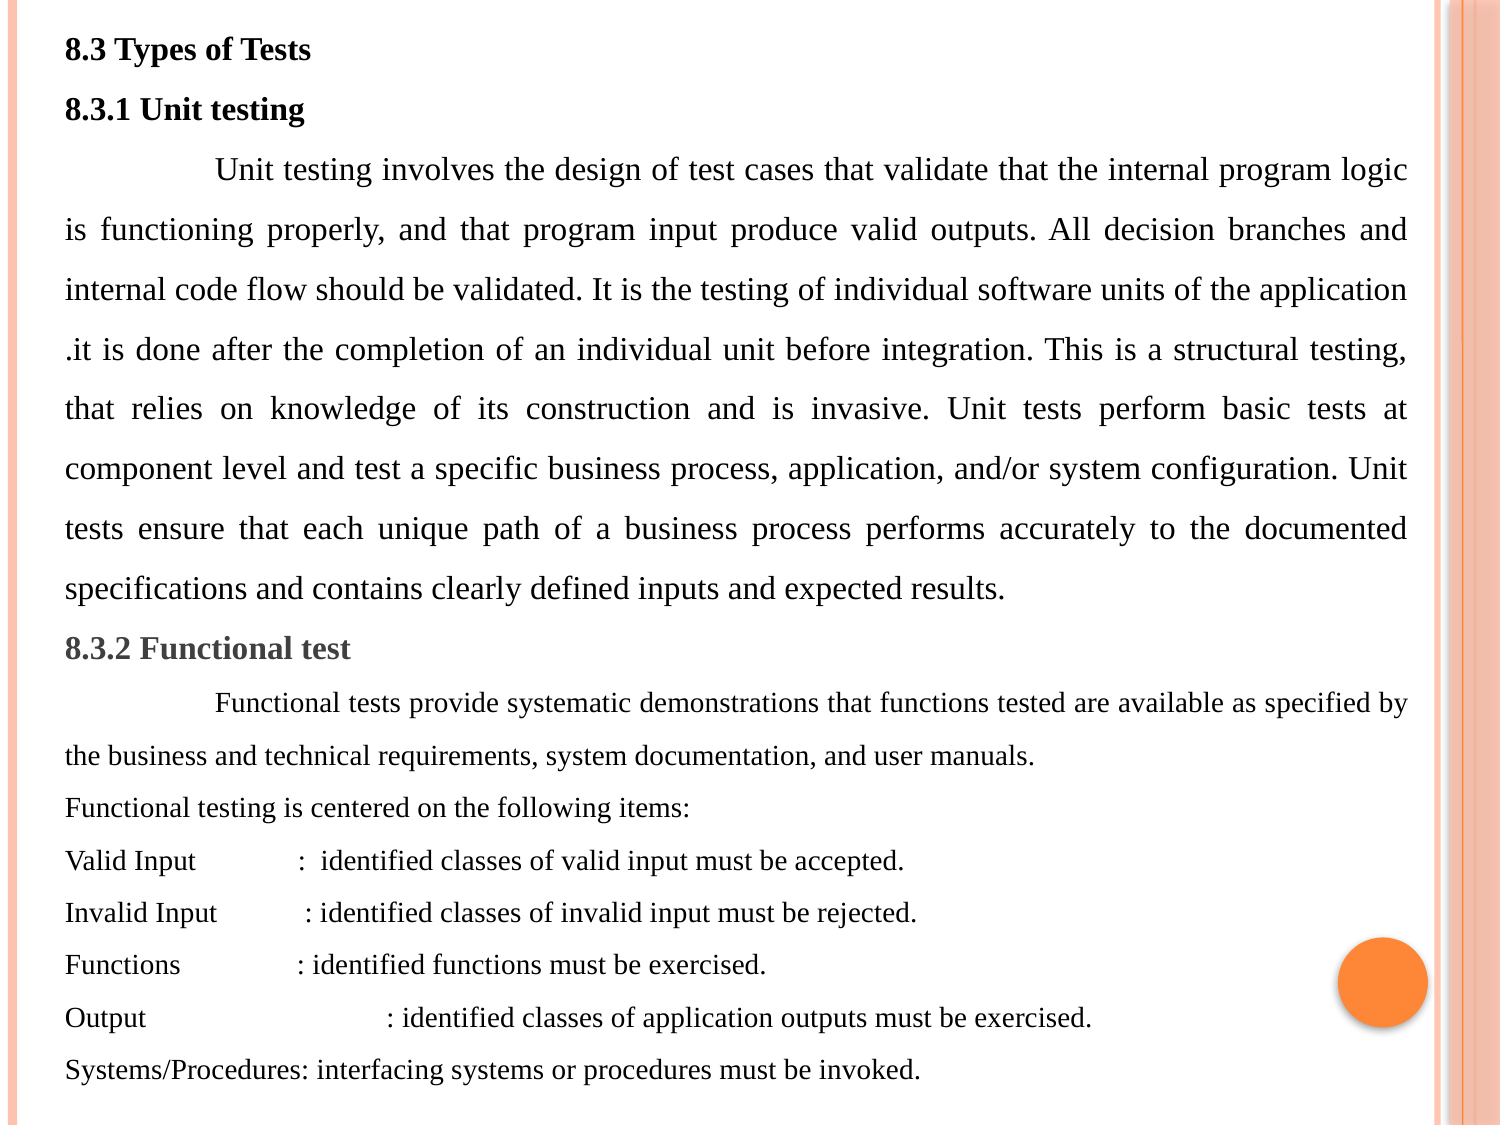

8.3 Types of Tests
8.3.1 Unit testing
	Unit testing involves the design of test cases that validate that the internal program logic is functioning properly, and that program input produce valid outputs. All decision branches and internal code flow should be validated. It is the testing of individual software units of the application .it is done after the completion of an individual unit before integration. This is a structural testing, that relies on knowledge of its construction and is invasive. Unit tests perform basic tests at component level and test a specific business process, application, and/or system configuration. Unit tests ensure that each unique path of a business process performs accurately to the documented specifications and contains clearly defined inputs and expected results.
8.3.2 Functional test
	Functional tests provide systematic demonstrations that functions tested are available as specified by the business and technical requirements, system documentation, and user manuals.
Functional testing is centered on the following items:
Valid Input              :  identified classes of valid input must be accepted.
Invalid Input            : identified classes of invalid input must be rejected.
Functions                : identified functions must be exercised.
Output           	   : identified classes of application outputs must be exercised.
Systems/Procedures: interfacing systems or procedures must be invoked.